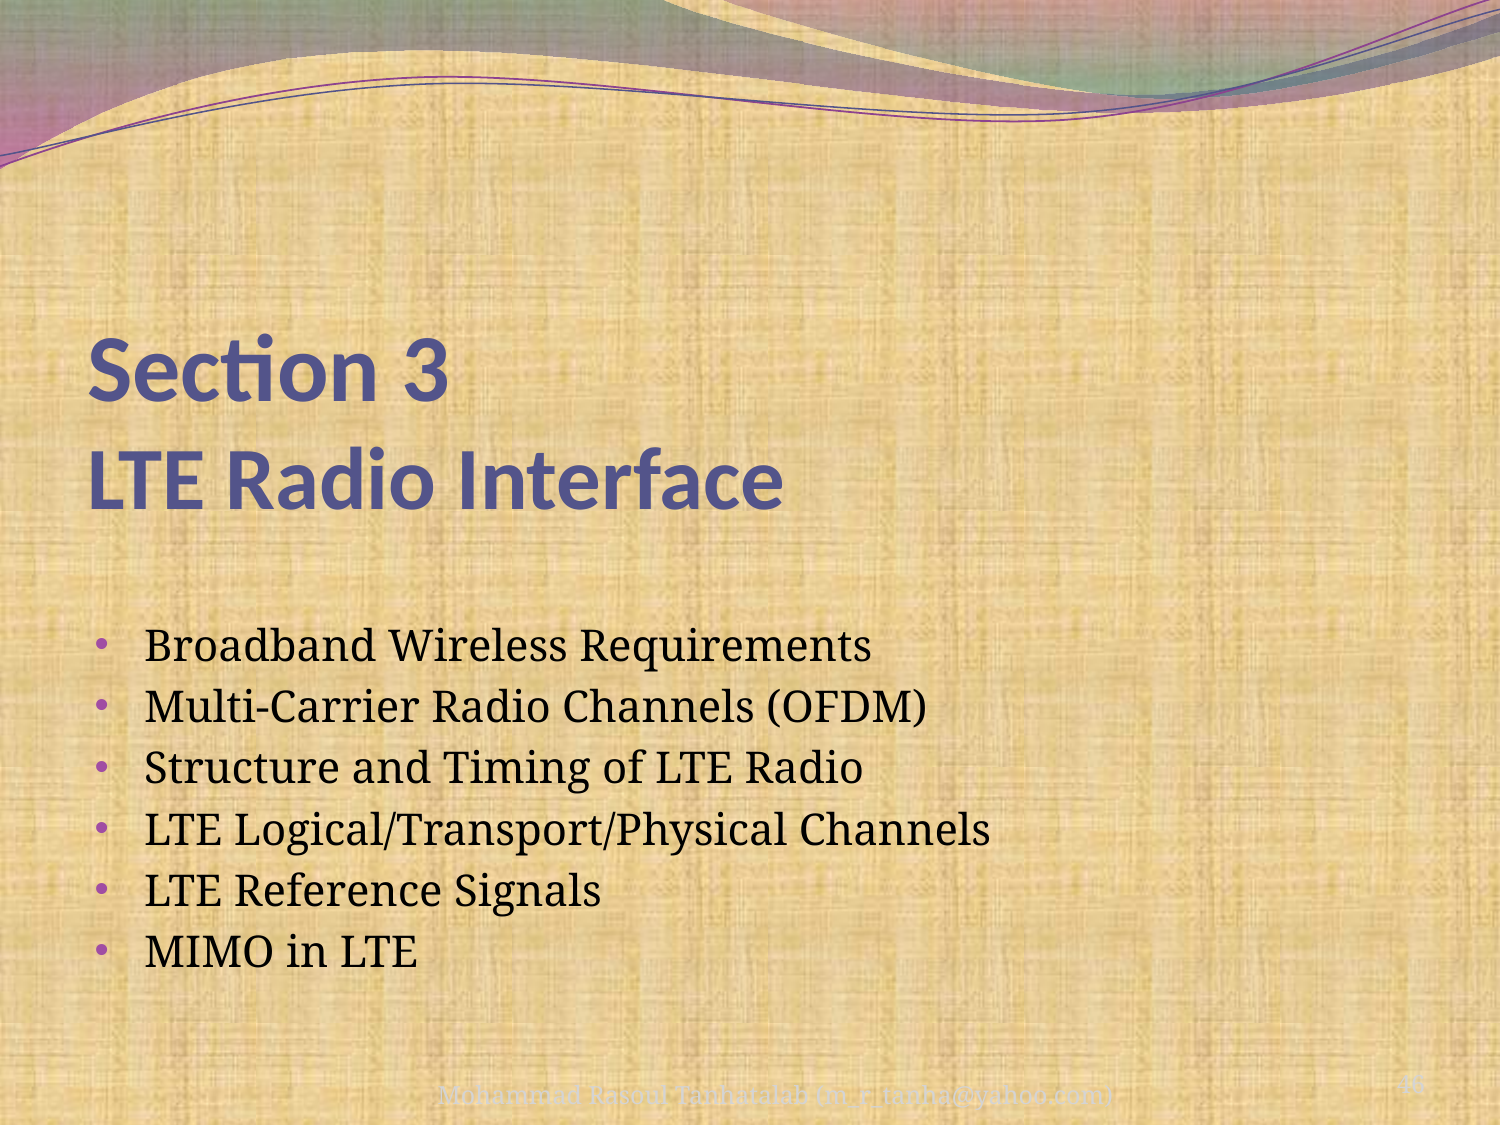

# Section 3 LTE Radio Interface
Broadband Wireless Requirements
Multi-Carrier Radio Channels (OFDM)
Structure and Timing of LTE Radio
LTE Logical/Transport/Physical Channels
LTE Reference Signals
MIMO in LTE
46
Mohammad Rasoul Tanhatalab (m_r_tanha@yahoo.com)